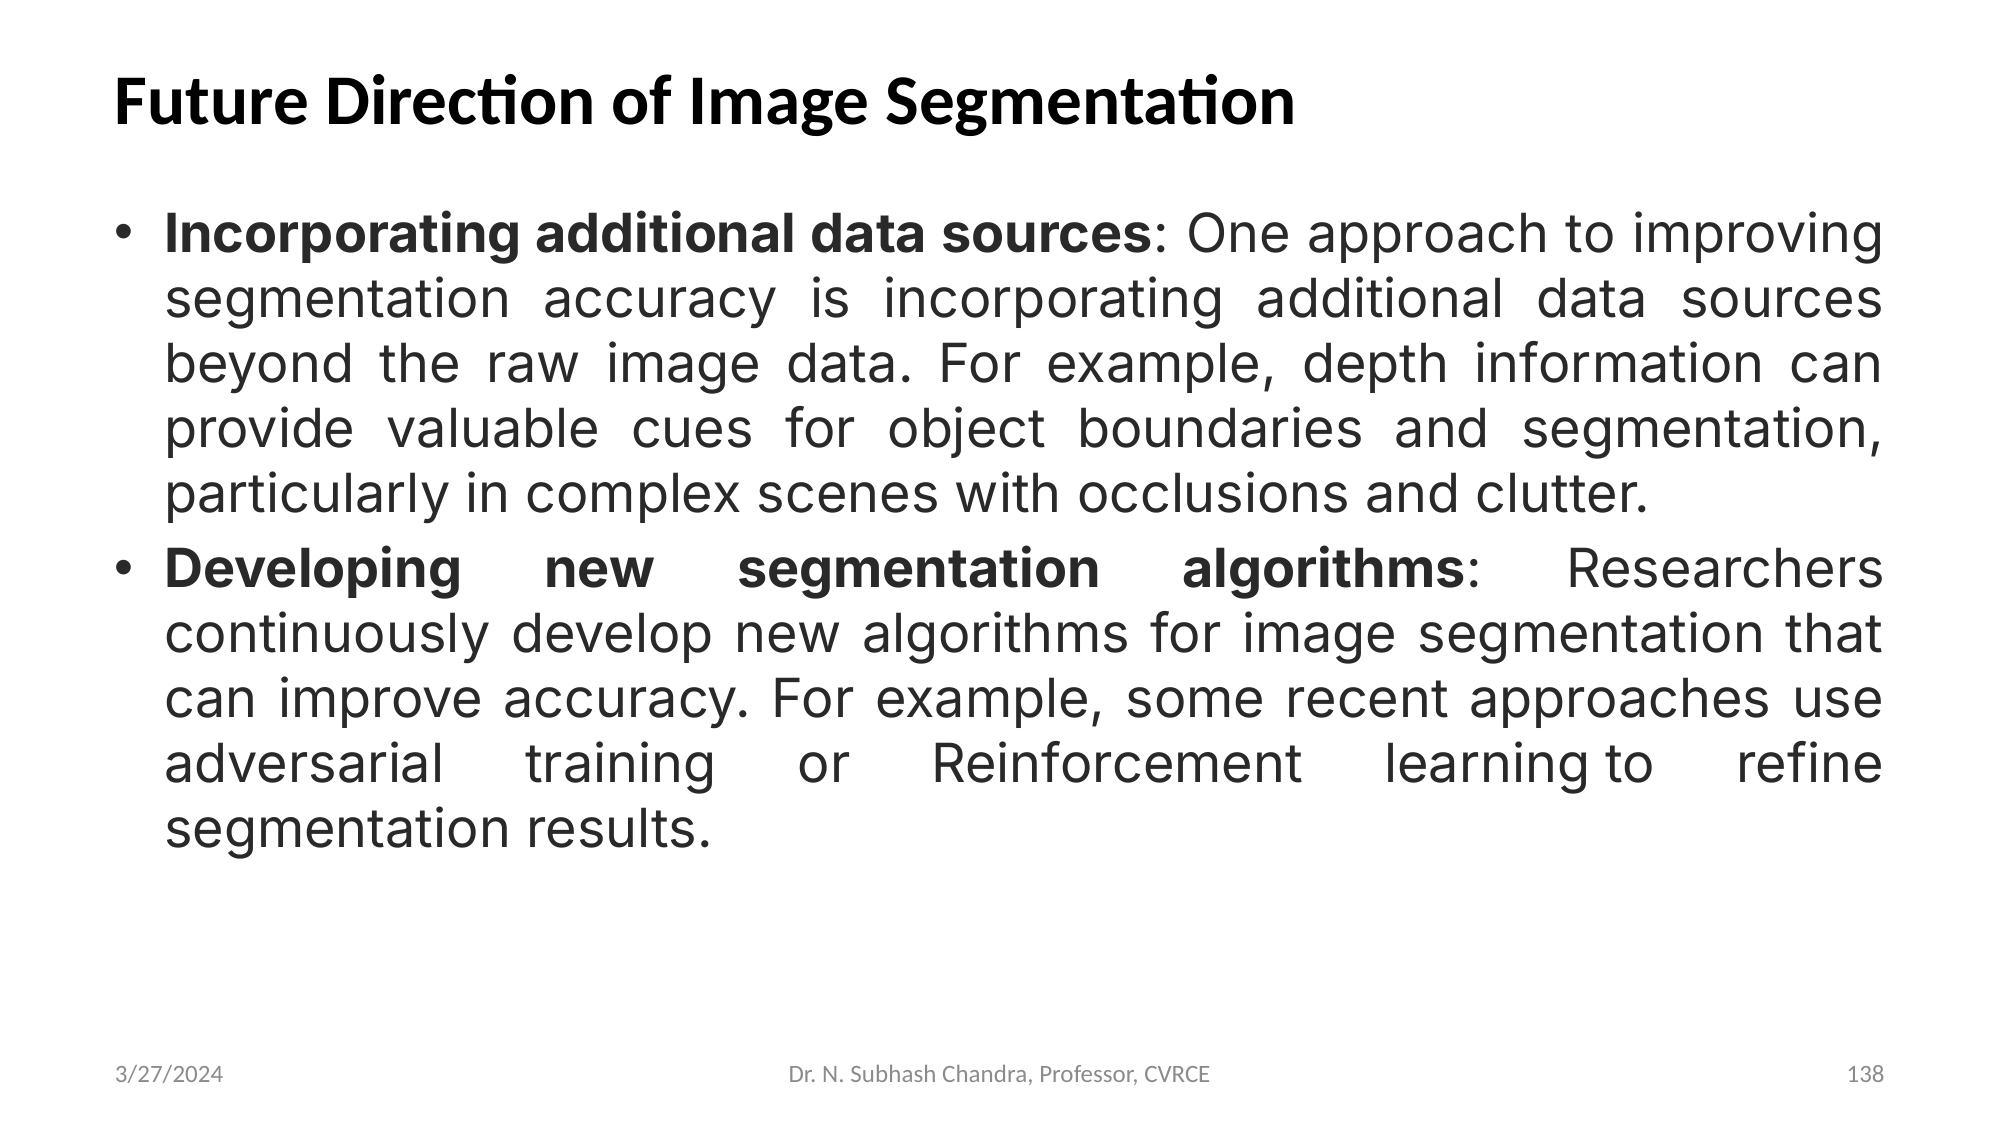

# Future Direction of Image Segmentation
Incorporating additional data sources: One approach to improving segmentation accuracy is incorporating additional data sources beyond the raw image data. For example, depth information can provide valuable cues for object boundaries and segmentation, particularly in complex scenes with occlusions and clutter.
Developing new segmentation algorithms: Researchers continuously develop new algorithms for image segmentation that can improve accuracy. For example, some recent approaches use adversarial training or Reinforcement learning to refine segmentation results.

3/27/2024
Dr. N. Subhash Chandra, Professor, CVRCE
138